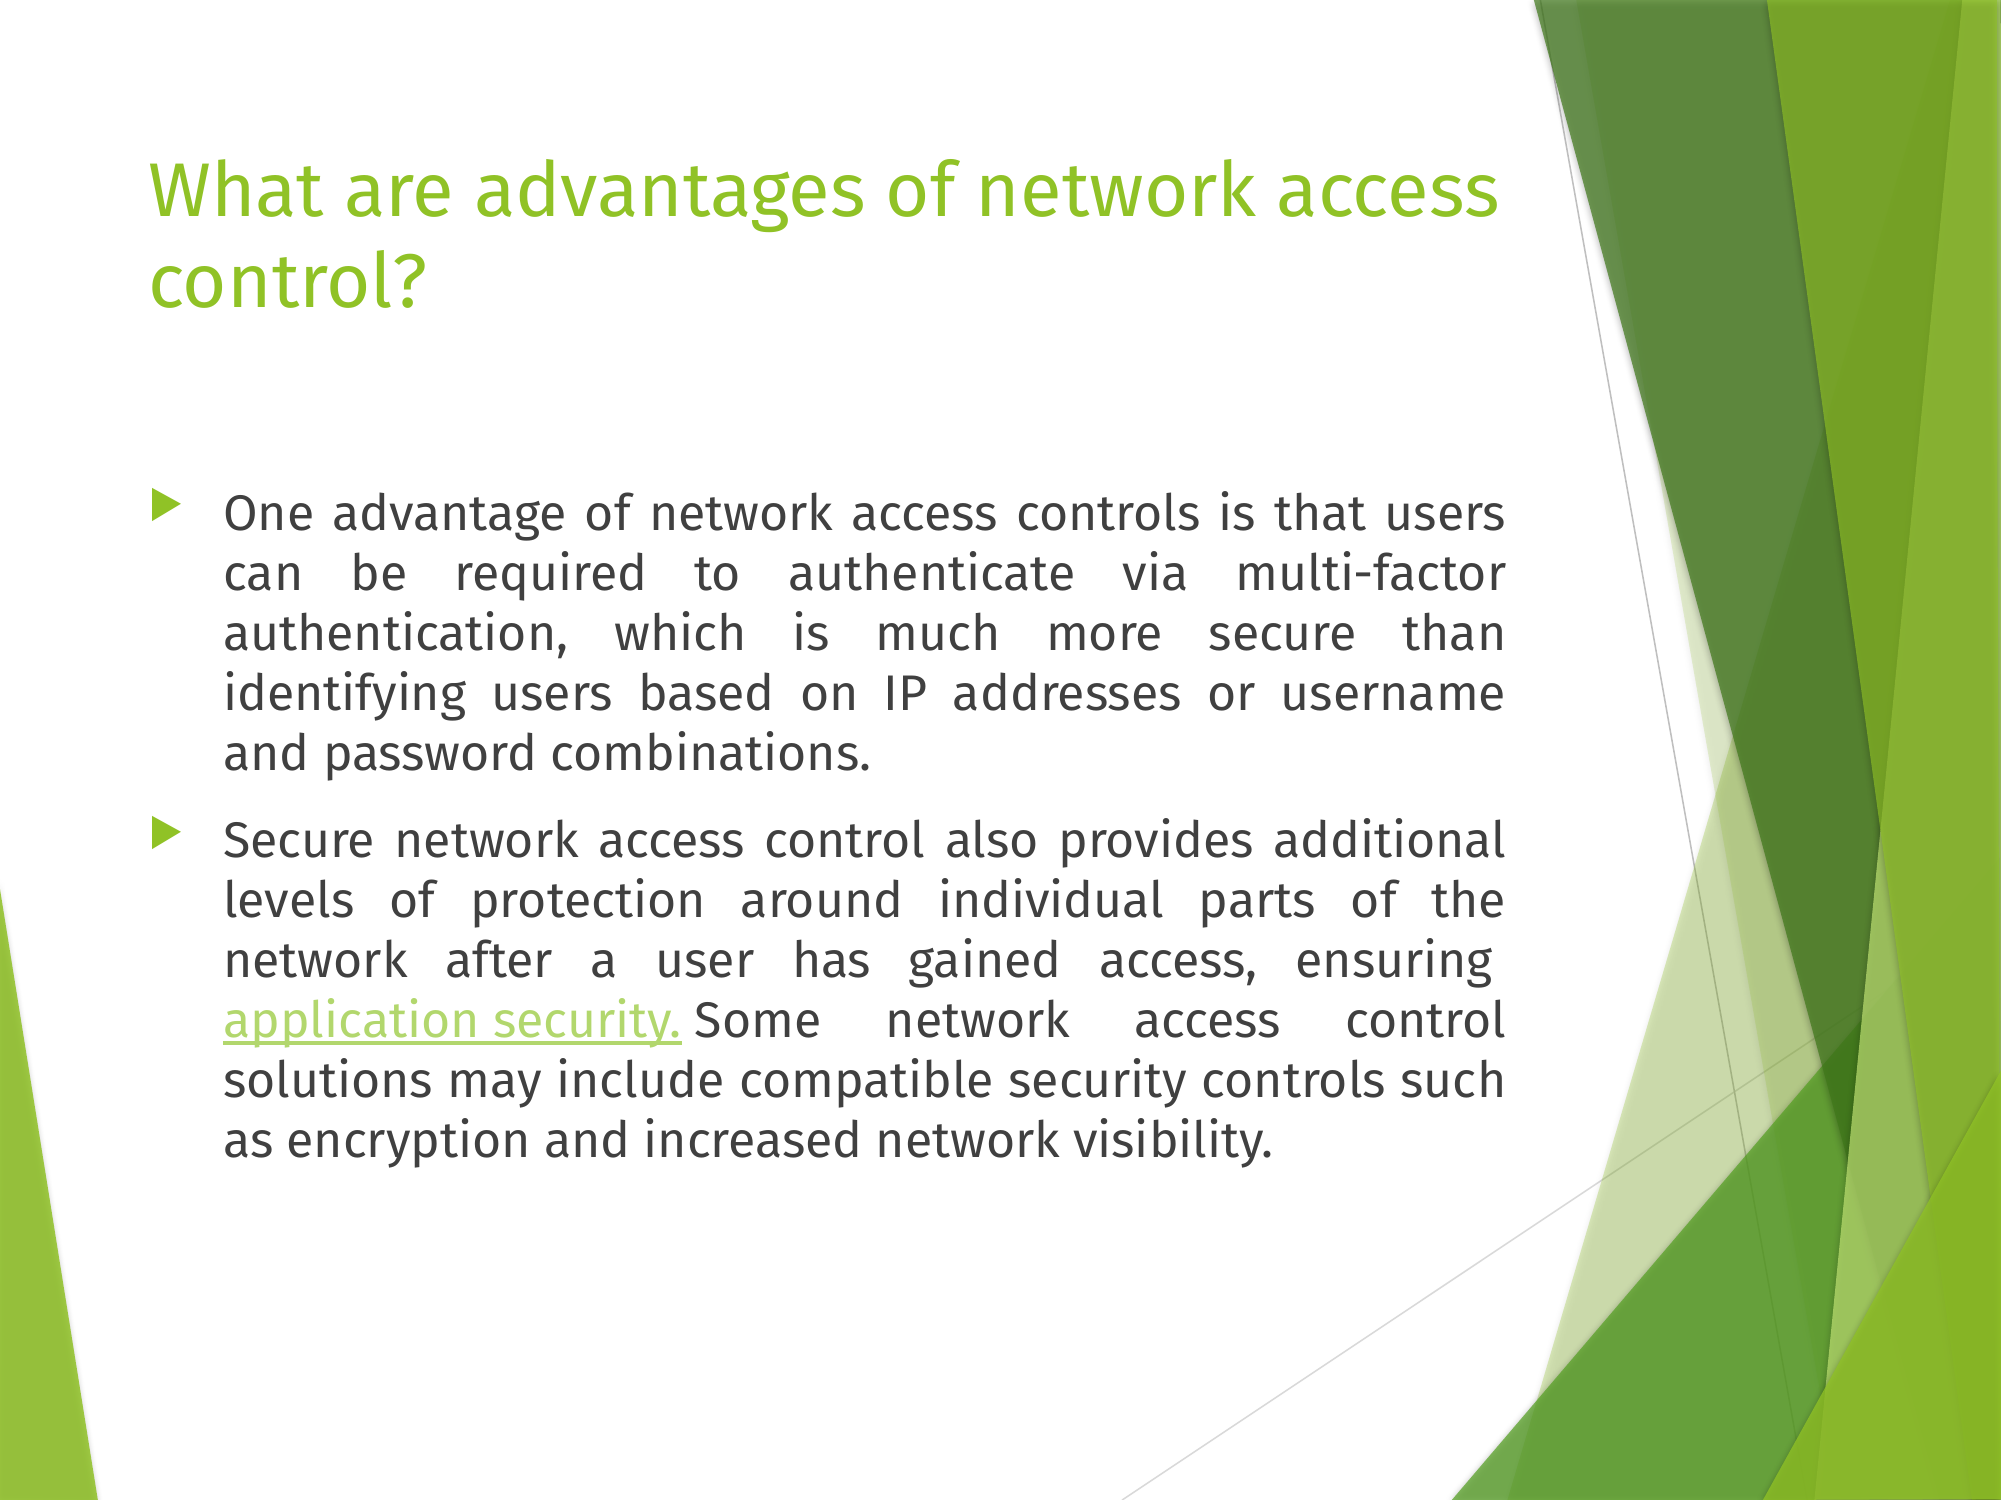

# What are advantages of network access control?
One advantage of network access controls is that users can be required to authenticate via multi-factor authentication, which is much more secure than identifying users based on IP addresses or username and password combinations.
Secure network access control also provides additional levels of protection around individual parts of the network after a user has gained access, ensuring application security. Some network access control solutions may include compatible security controls such as encryption and increased network visibility.